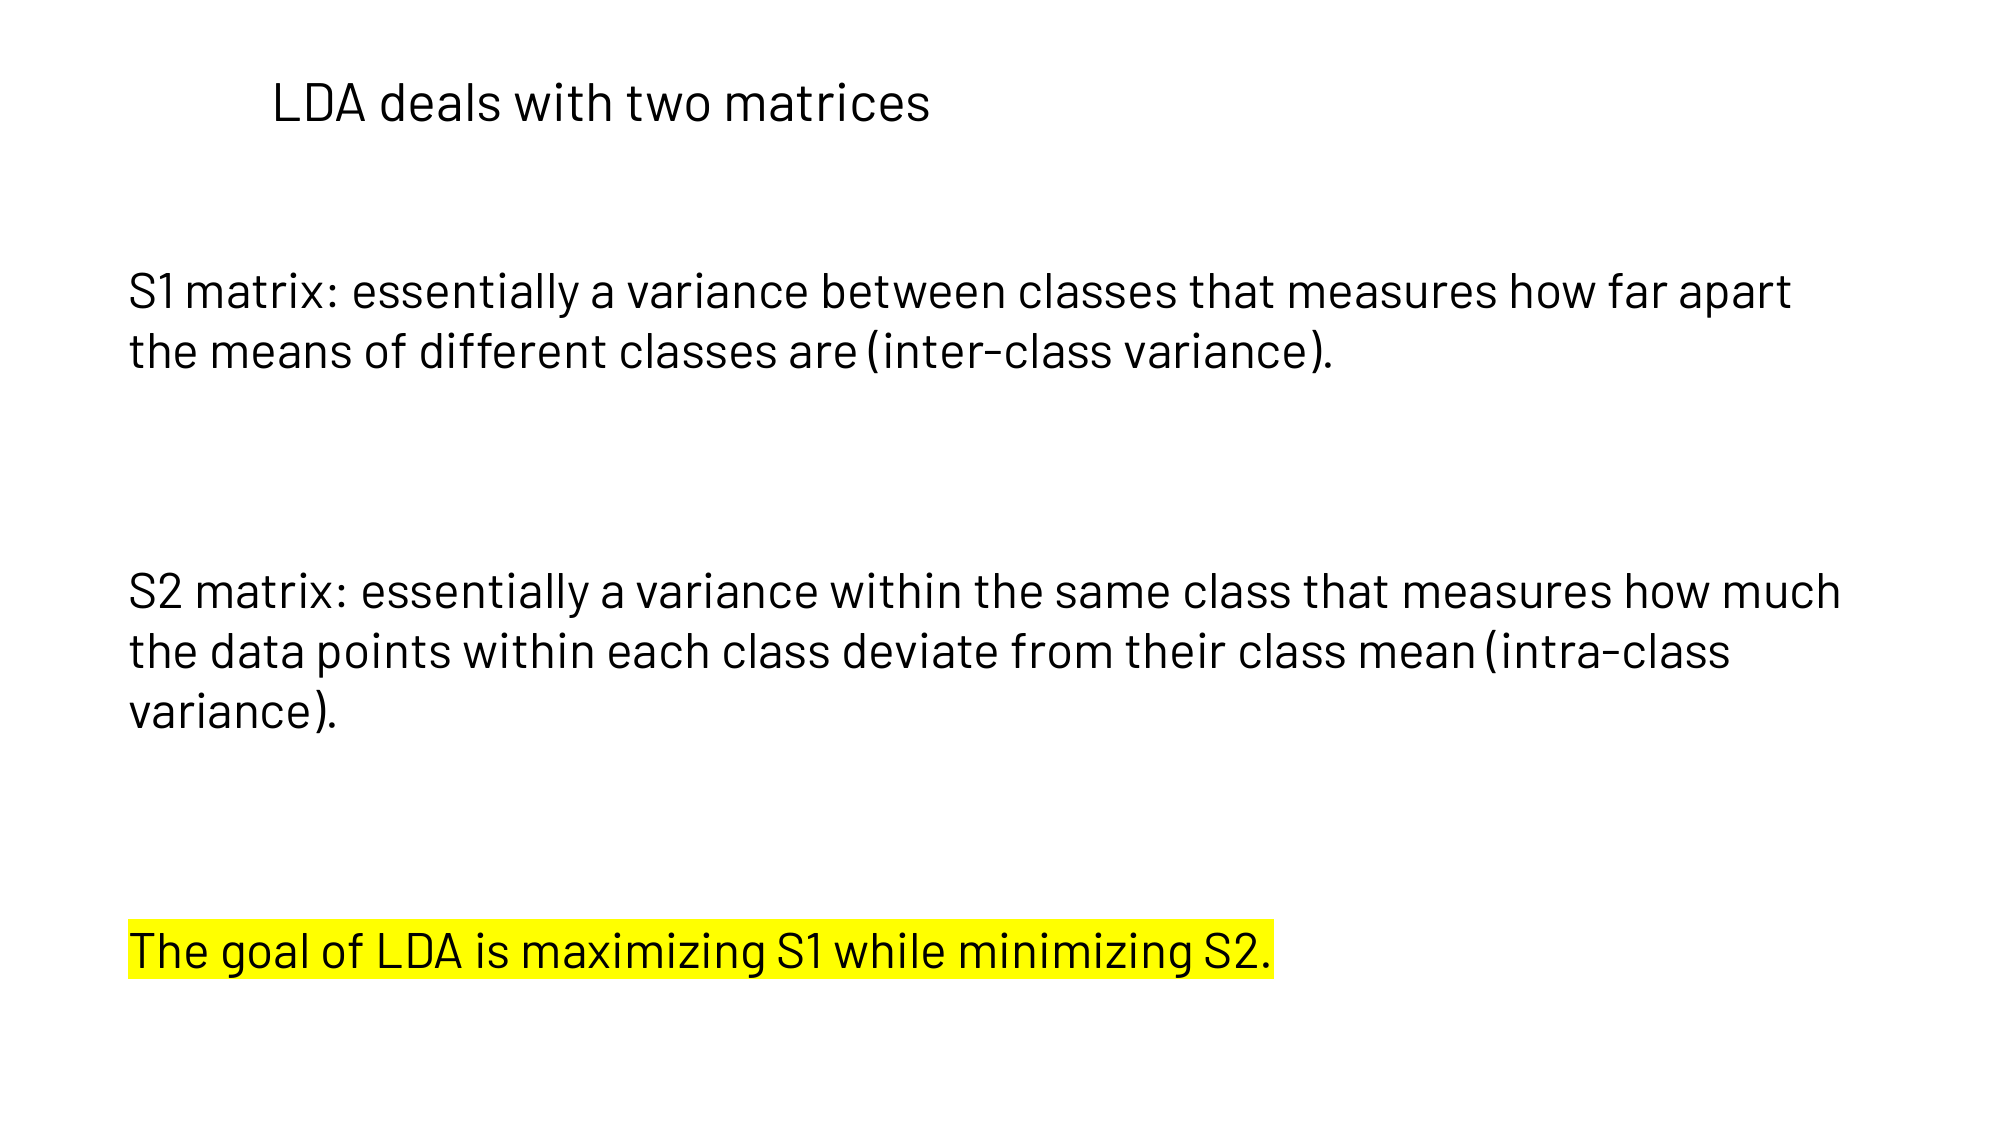

LDA deals with two matrices
S1 matrix: essentially a variance between classes that measures how far apart the means of different classes are (inter-class variance).

S2 matrix: essentially a variance within the same class that measures how much the data points within each class deviate from their class mean (intra-class variance).

The goal of LDA is maximizing S1 while minimizing S2.